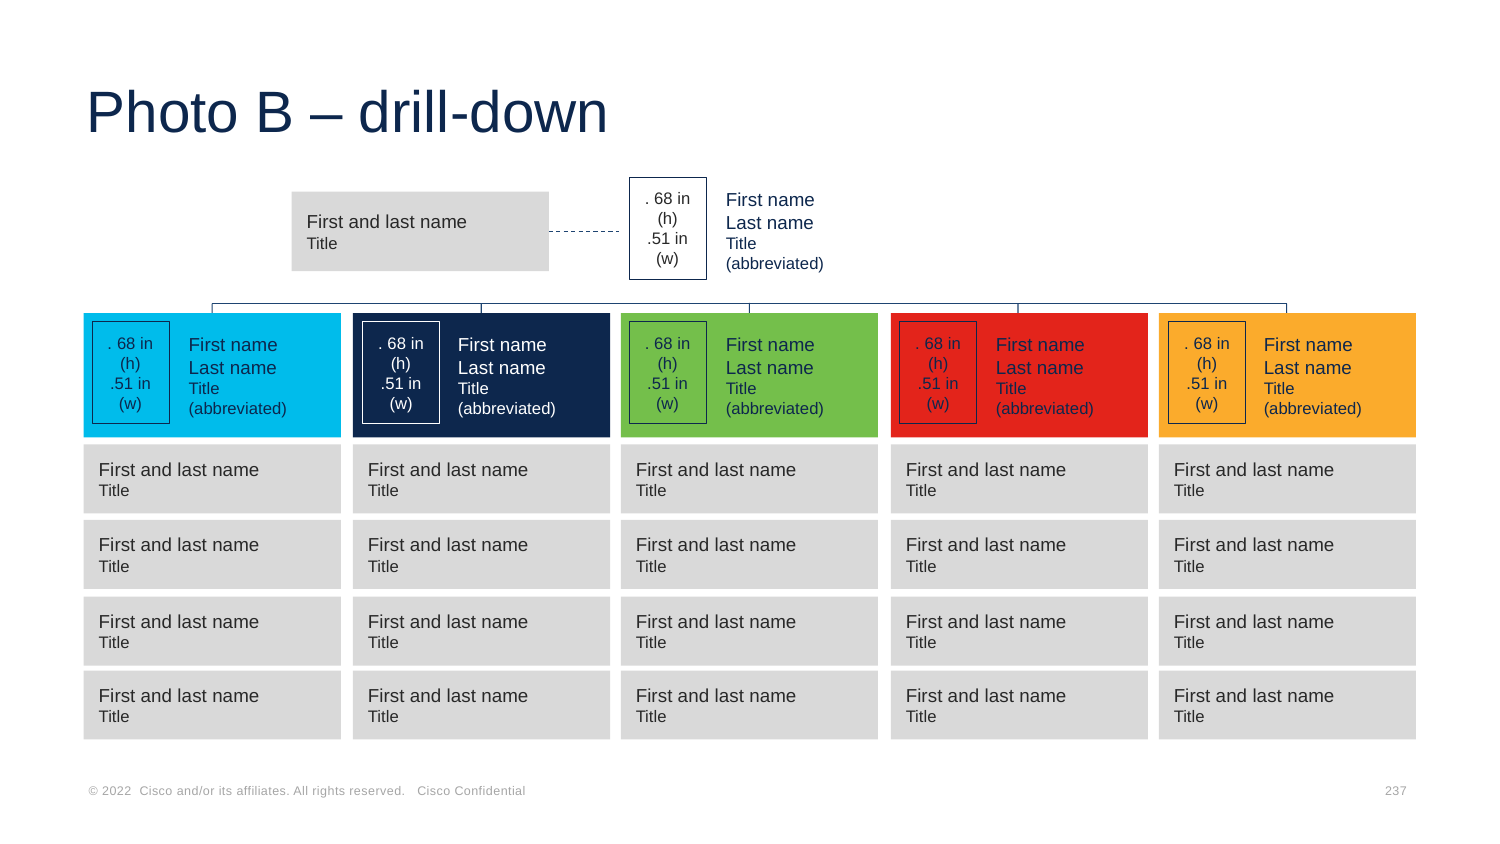

# Photo B – drill-down
First name
Last name
Title
(abbreviated)
. 68 in (h)
.51 in (w)
First and last name
Title
First name
Last name
Title
(abbreviated)
First name
Last name
Title
(abbreviated)
First name
Last name
Title
(abbreviated)
First name
Last name
Title
(abbreviated)
First name
Last name
Title
(abbreviated)
. 68 in (h)
.51 in (w)
. 68 in (h)
.51 in (w)
. 68 in (h)
.51 in (w)
. 68 in (h)
.51 in (w)
. 68 in (h)
.51 in (w)
First and last name
Title
First and last name
Title
First and last name
Title
First and last name
Title
First and last name
Title
First and last name
Title
First and last name
Title
First and last name
Title
First and last name
Title
First and last name
Title
First and last name
Title
First and last name
Title
First and last name
Title
First and last name
Title
First and last name
Title
First and last name
Title
First and last name
Title
First and last name
Title
First and last name
Title
First and last name
Title